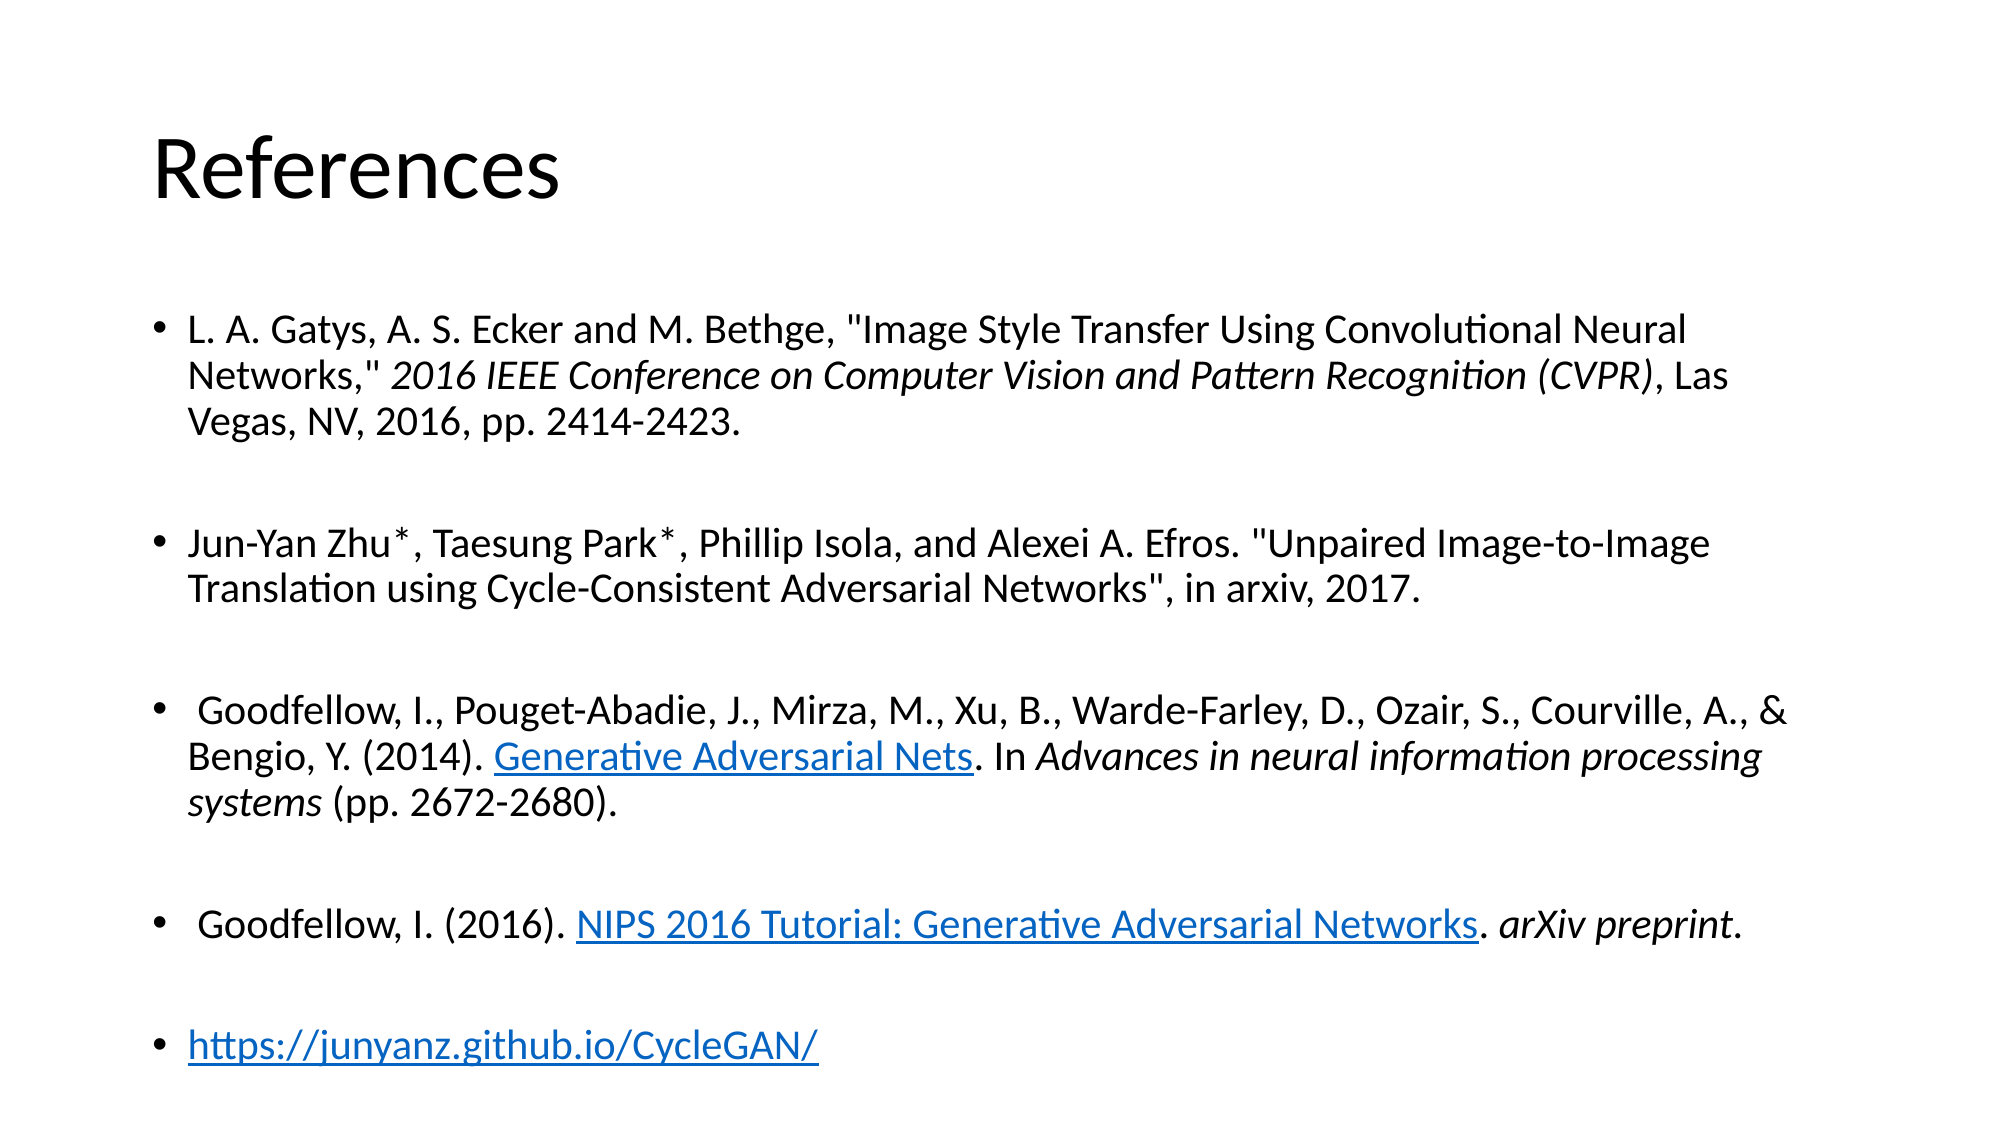

# References
L. A. Gatys, A. S. Ecker and M. Bethge, "Image Style Transfer Using Convolutional Neural Networks," 2016 IEEE Conference on Computer Vision and Pattern Recognition (CVPR), Las Vegas, NV, 2016, pp. 2414-2423.

Jun-Yan Zhu*, Taesung Park*, Phillip Isola, and Alexei A. Efros. "Unpaired Image-to-Image Translation using Cycle-Consistent Adversarial Networks", in arxiv, 2017.

 Goodfellow, I., Pouget-Abadie, J., Mirza, M., Xu, B., Warde-Farley, D., Ozair, S., Courville, A., & Bengio, Y. (2014). Generative Adversarial Nets. In Advances in neural information processing systems (pp. 2672-2680).

 Goodfellow, I. (2016). NIPS 2016 Tutorial: Generative Adversarial Networks. arXiv preprint.

https://junyanz.github.io/CycleGAN/